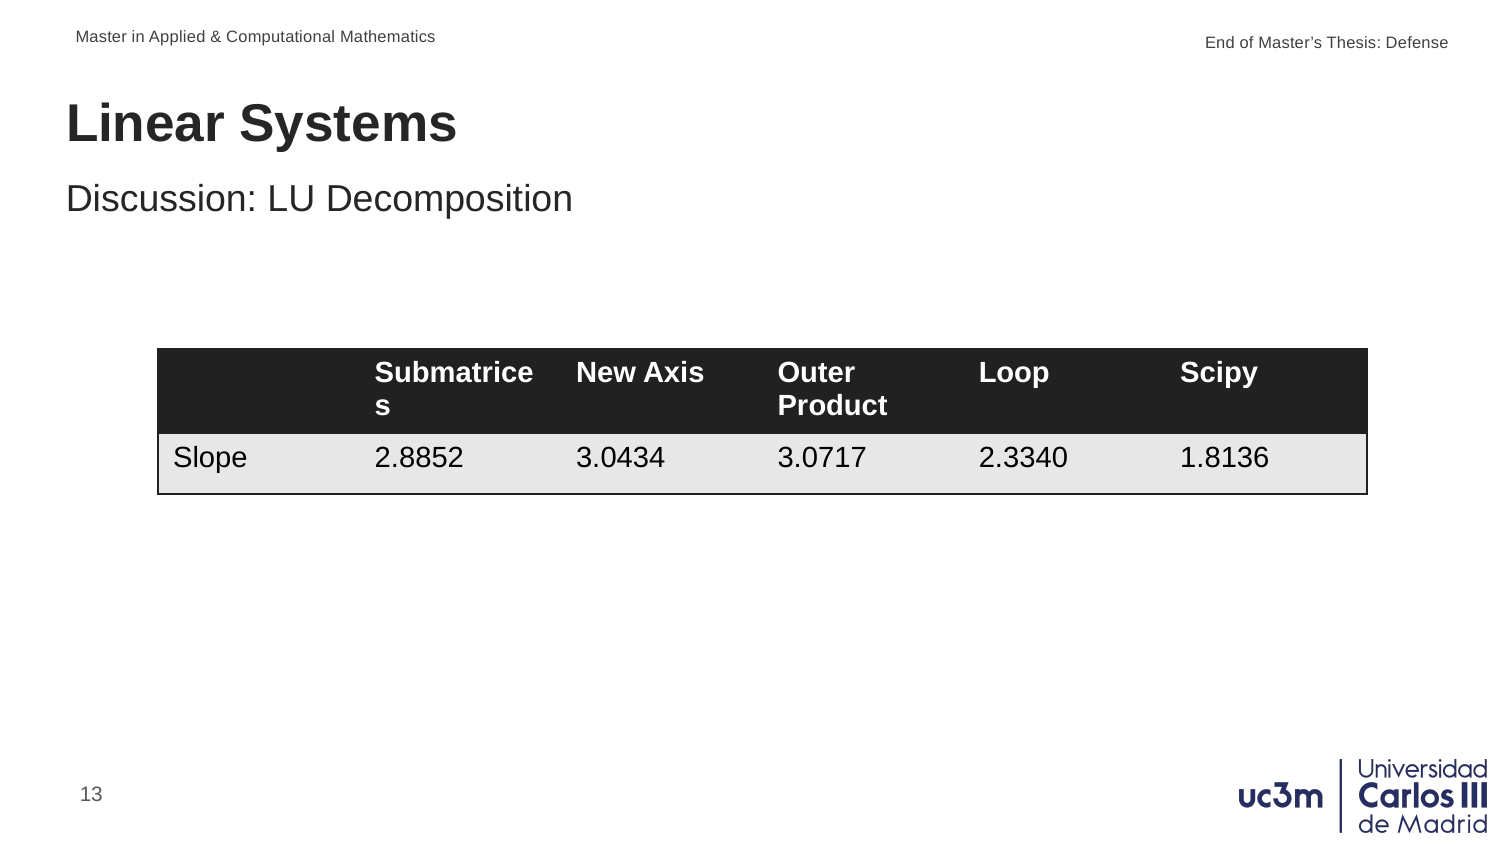

# Linear Systems
Discussion: LU Decomposition
|  | Submatrices | New Axis | Outer Product | Loop | Scipy |
| --- | --- | --- | --- | --- | --- |
| Slope | 2.8852 | 3.0434 | 3.0717 | 2.3340 | 1.8136 |
13